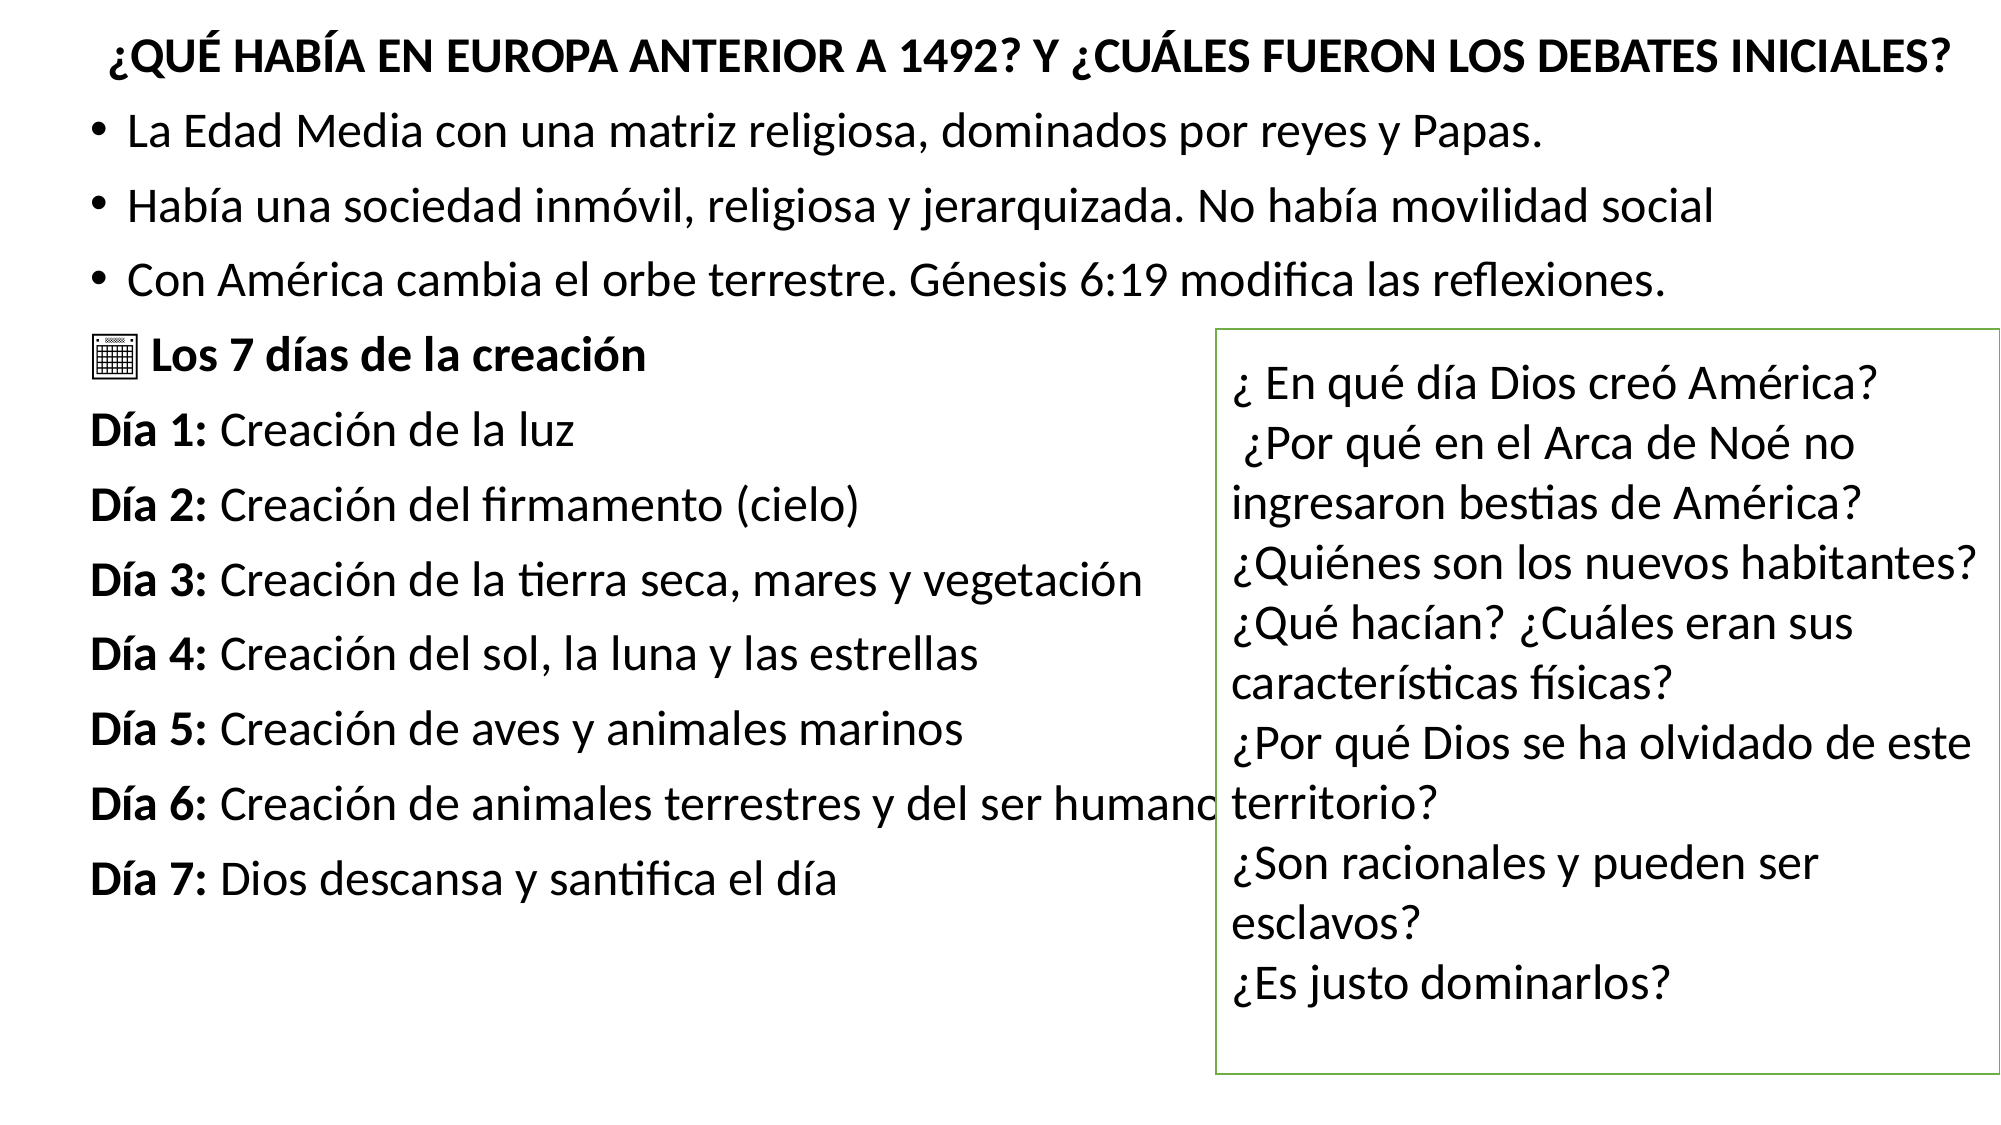

¿QUÉ HABÍA EN EUROPA ANTERIOR A 1492? Y ¿CUÁLES FUERON LOS DEBATES INICIALES?
La Edad Media con una matriz religiosa, dominados por reyes y Papas.
Había una sociedad inmóvil, religiosa y jerarquizada. No había movilidad social
Con América cambia el orbe terrestre. Génesis 6:19 modifica las reflexiones.
📅 Los 7 días de la creación
Día 1: Creación de la luz
Día 2: Creación del firmamento (cielo)
Día 3: Creación de la tierra seca, mares y vegetación
Día 4: Creación del sol, la luna y las estrellas
Día 5: Creación de aves y animales marinos
Día 6: Creación de animales terrestres y del ser humano
Día 7: Dios descansa y santifica el día

¿ En qué día Dios creó América?
 ¿Por qué en el Arca de Noé no ingresaron bestias de América? ¿Quiénes son los nuevos habitantes?
¿Qué hacían? ¿Cuáles eran sus características físicas?
¿Por qué Dios se ha olvidado de este territorio?
¿Son racionales y pueden ser esclavos?
¿Es justo dominarlos?